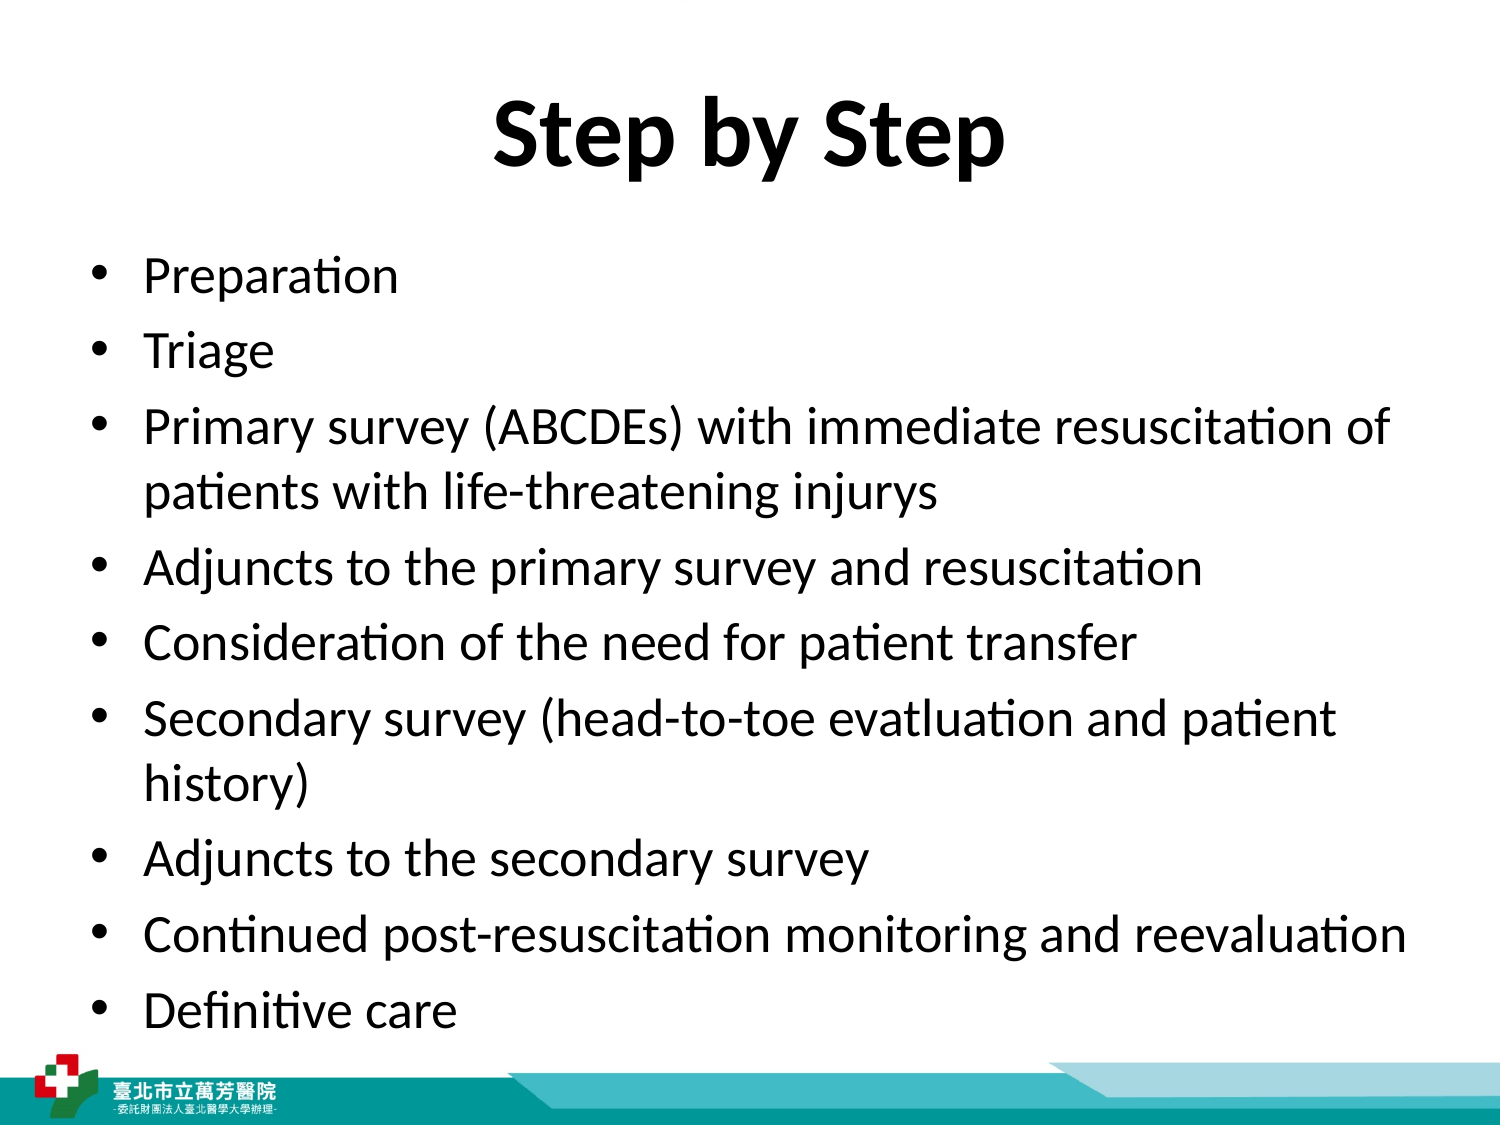

# Step by Step
Preparation
Triage
Primary survey (ABCDEs) with immediate resuscitation of patients with life-threatening injurys
Adjuncts to the primary survey and resuscitation
Consideration of the need for patient transfer
Secondary survey (head-to-toe evatluation and patient history)
Adjuncts to the secondary survey
Continued post-resuscitation monitoring and reevaluation
Definitive care